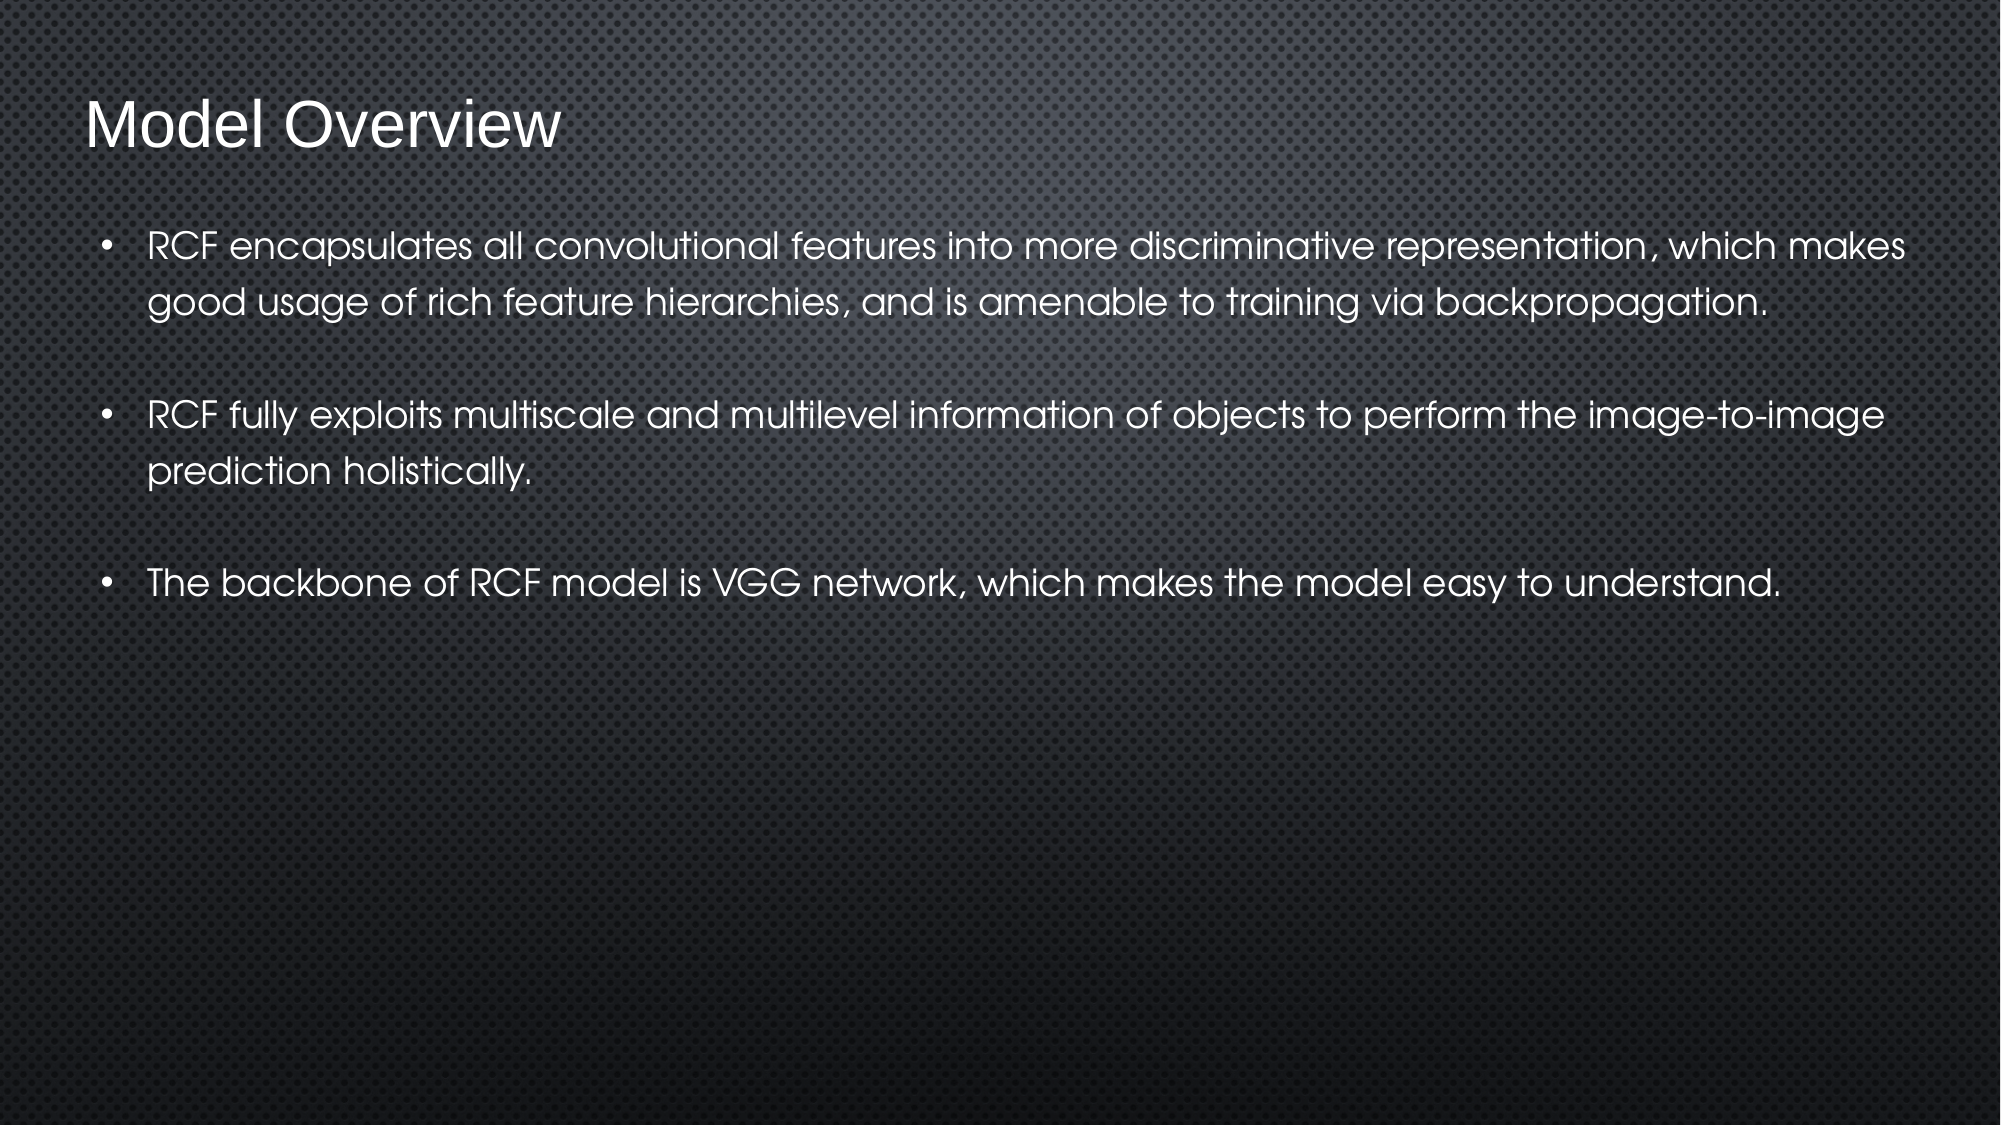

# Model Overview
RCF encapsulates all convolutional features into more discriminative representation, which makes good usage of rich feature hierarchies, and is amenable to training via backpropagation.

RCF fully exploits multiscale and multilevel information of objects to perform the image-to-image prediction holistically.

The backbone of RCF model is VGG network, which makes the model easy to understand.